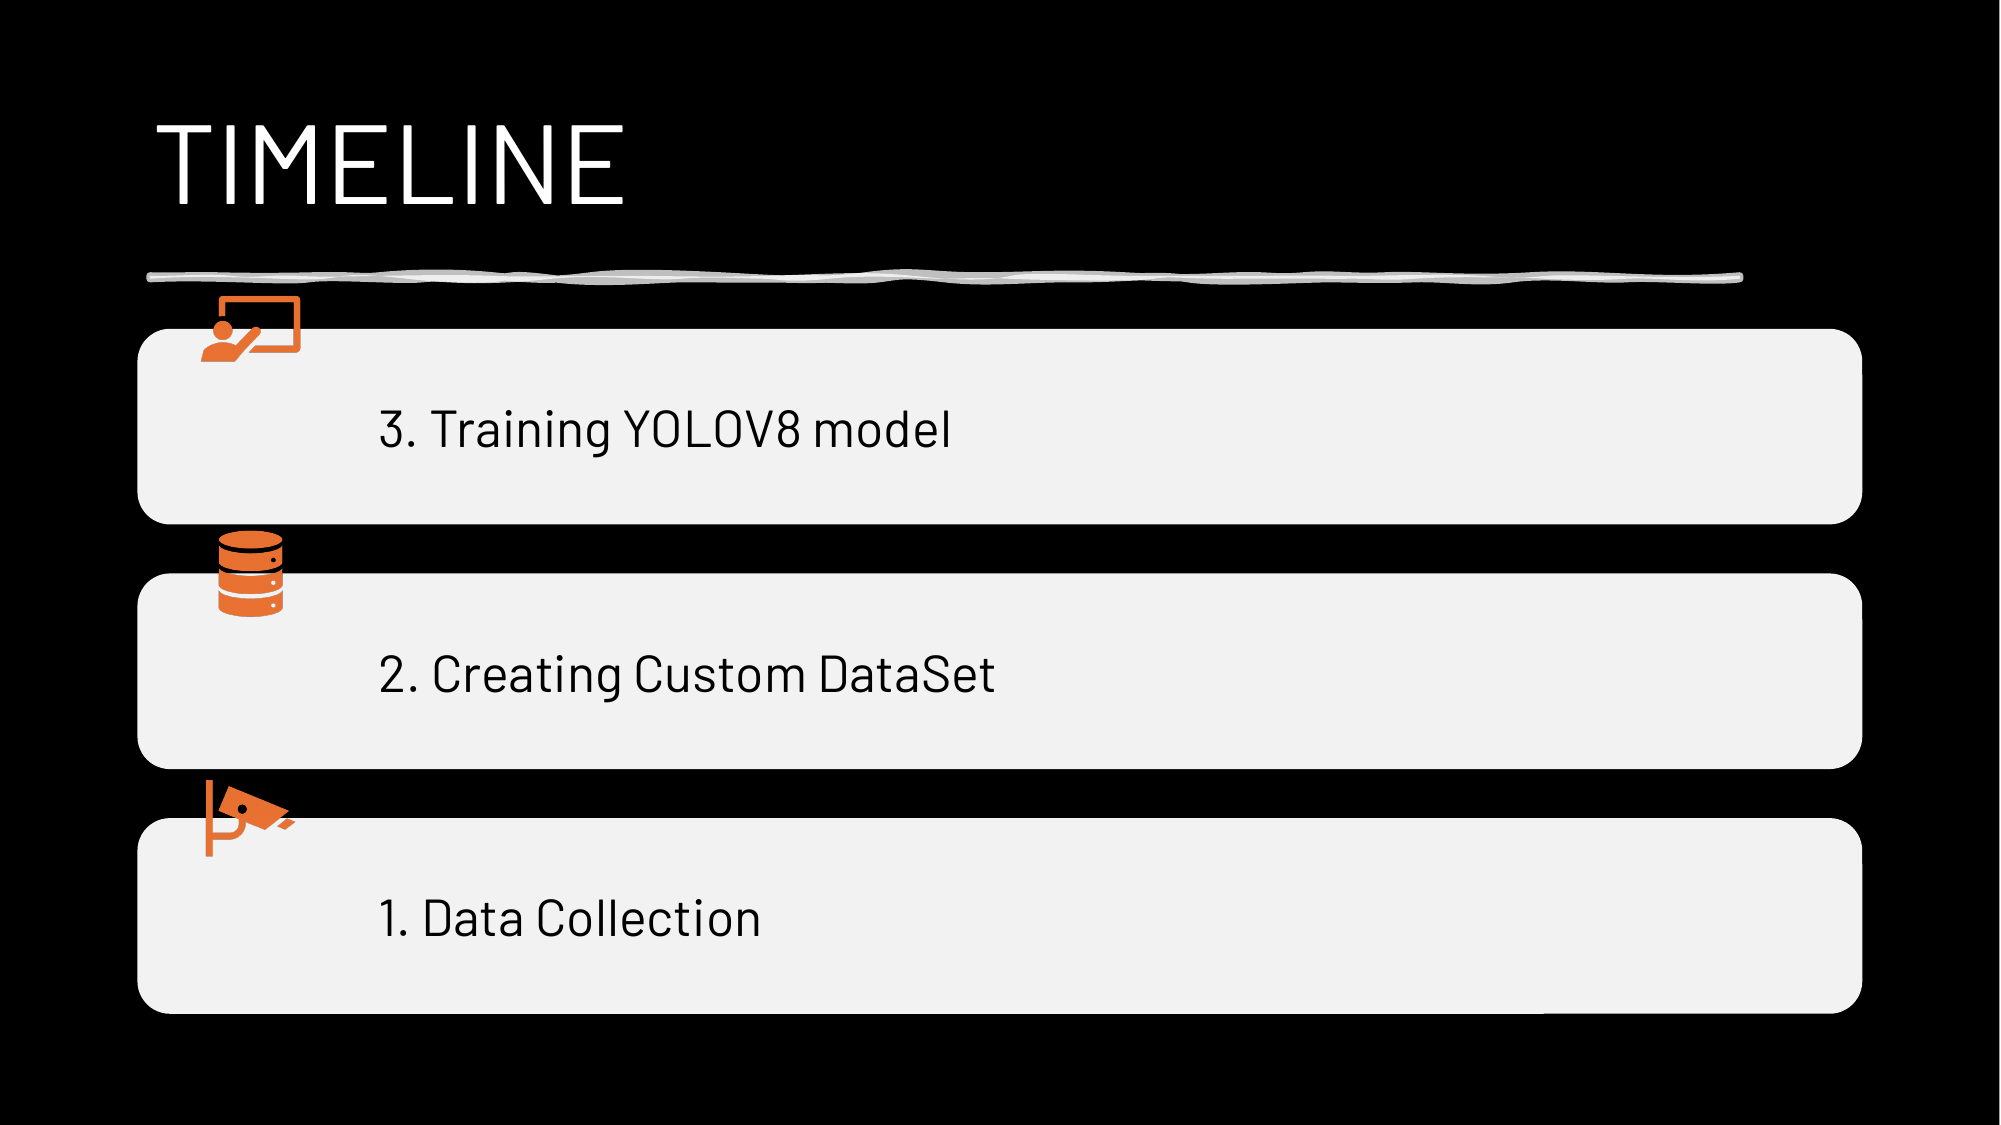

TIMELINE

3. Training YOLOV8 model
2. Creating Custom DataSet
1. Data Collection